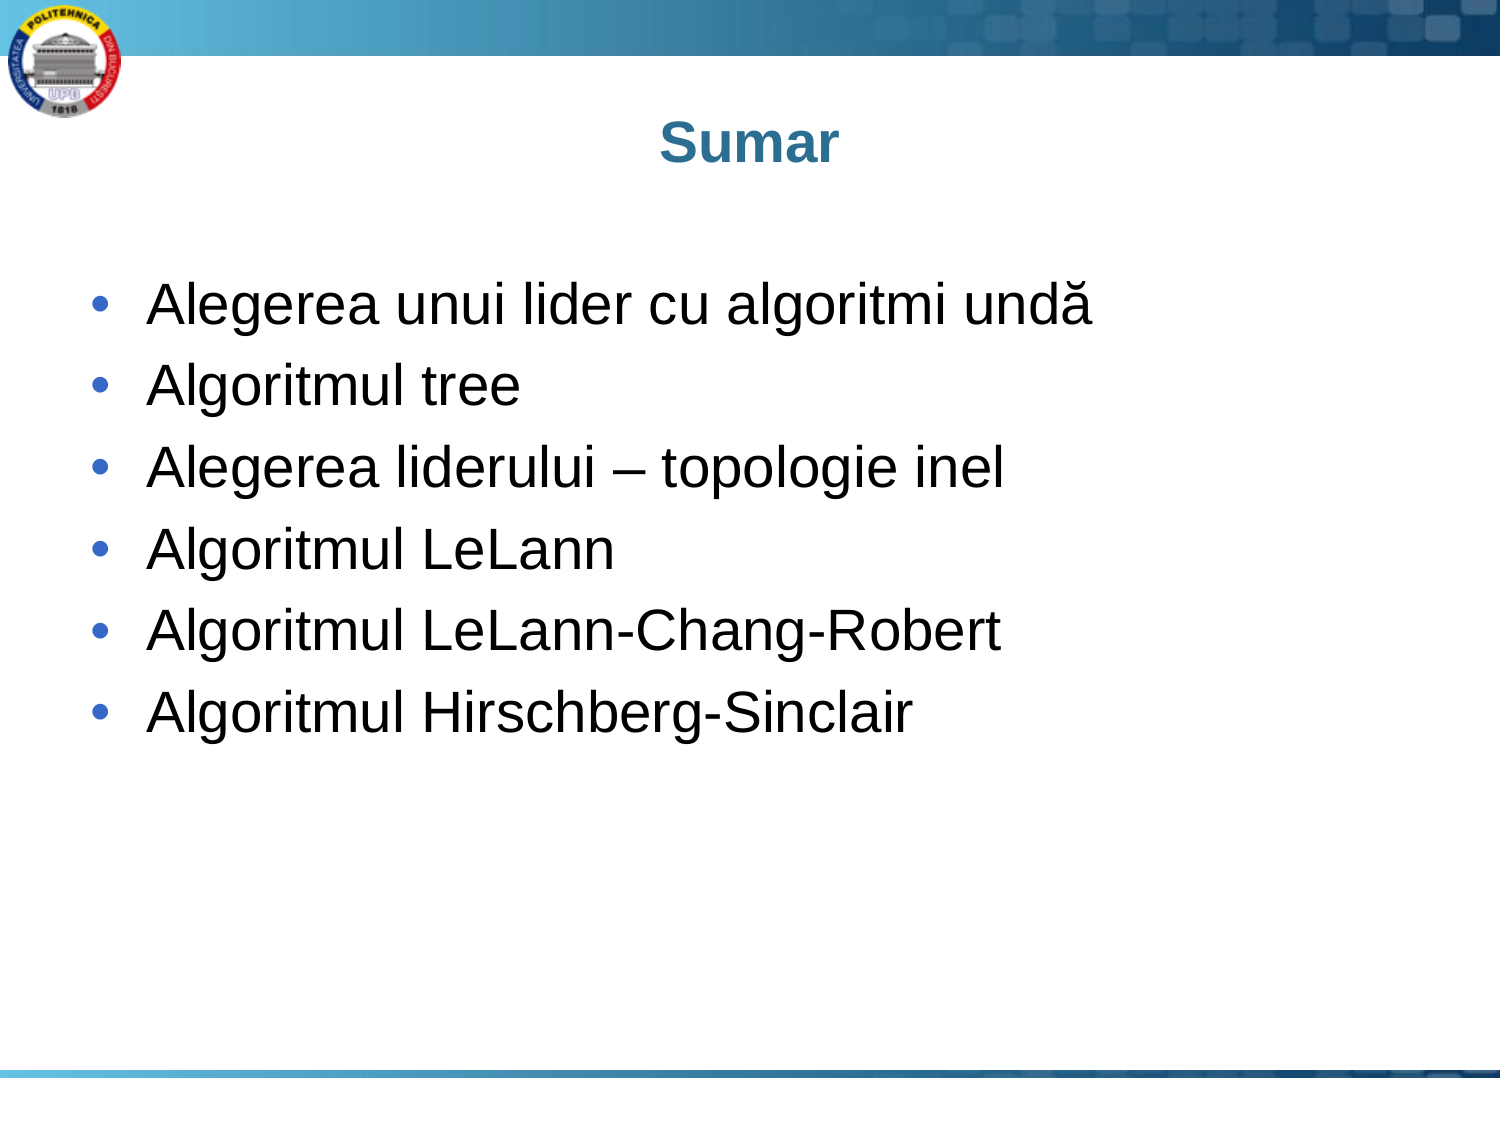

# Sumar
Alegerea unui lider cu algoritmi undă
Algoritmul tree
Alegerea liderului – topologie inel
Algoritmul LeLann
Algoritmul LeLann-Chang-Robert
Algoritmul Hirschberg-Sinclair